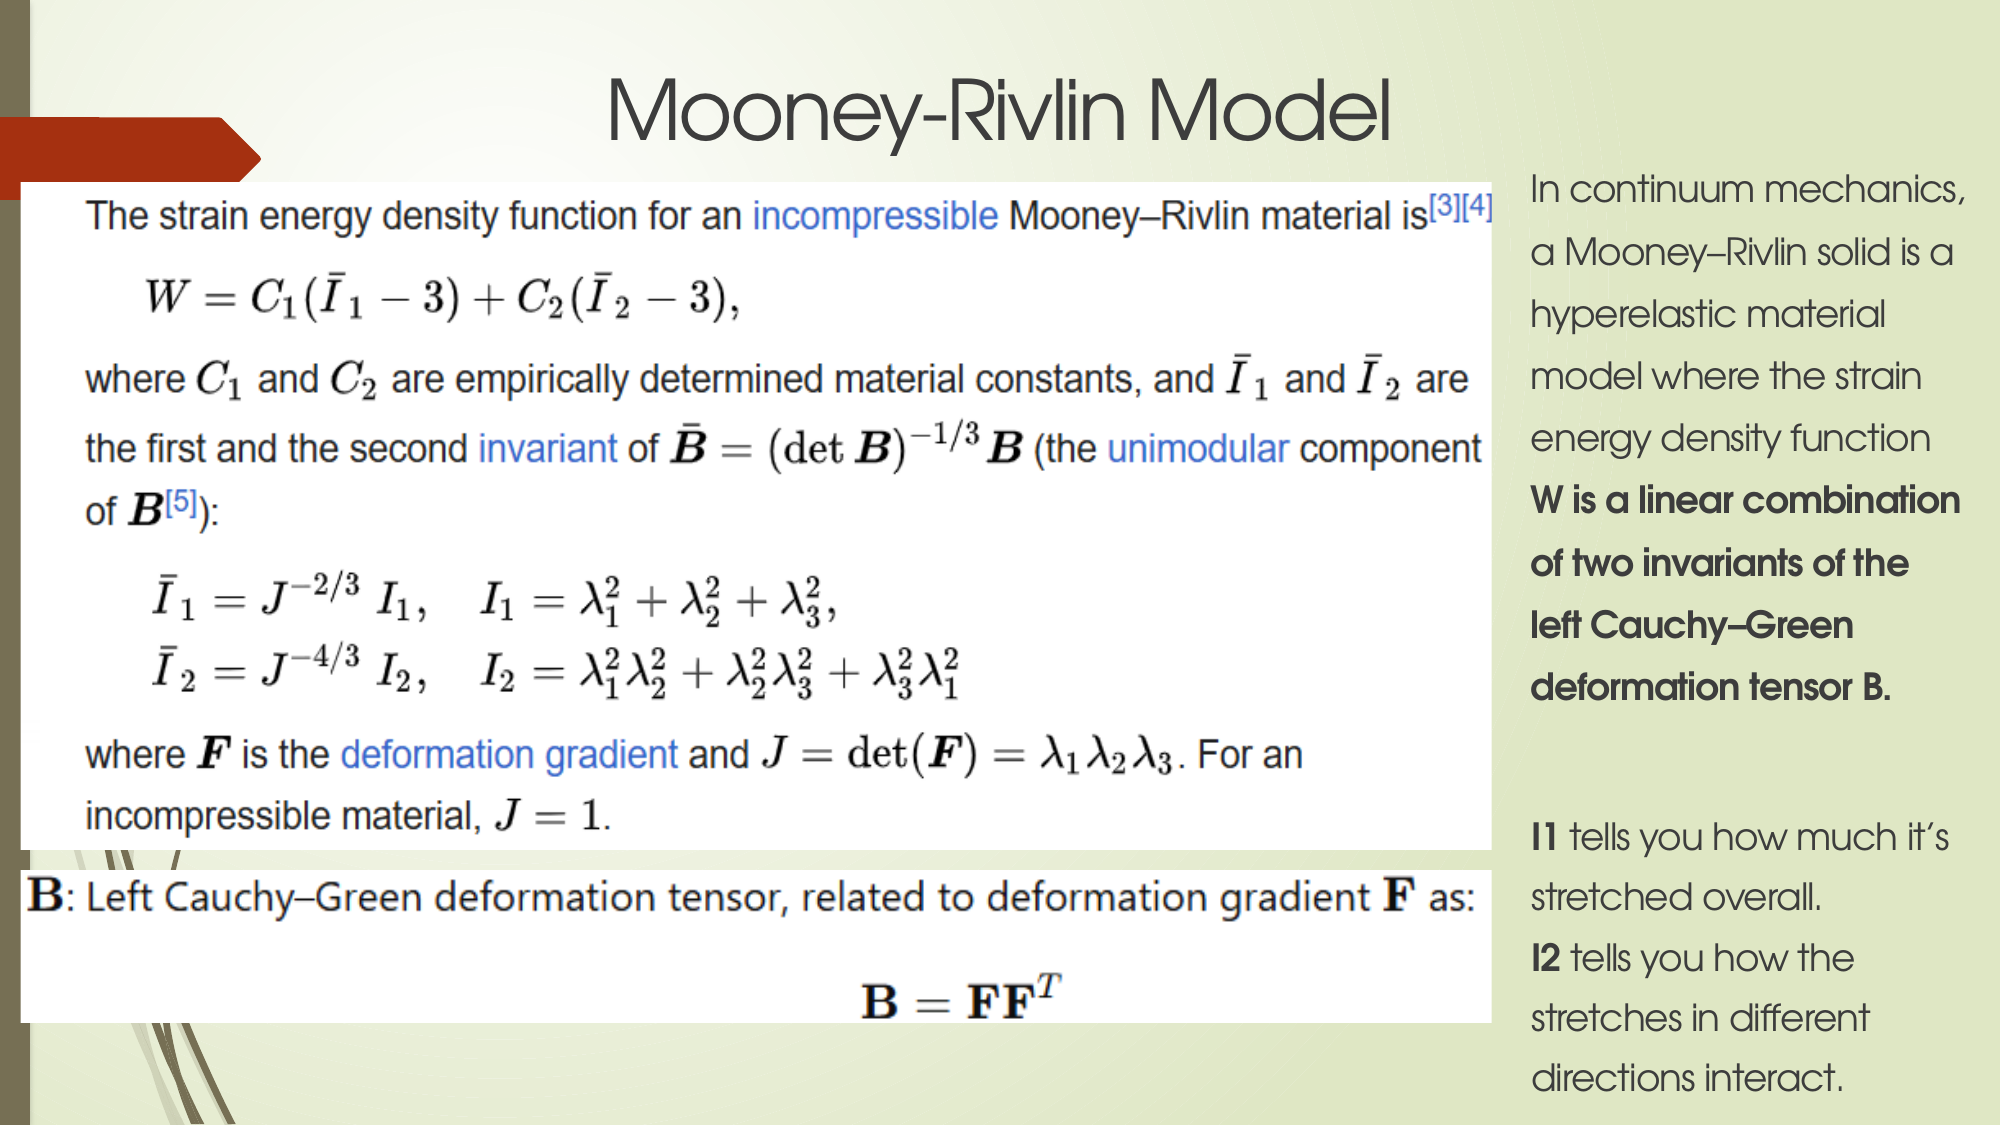

Mooney-Rivlin Model
In continuum mechanics, a Mooney–Rivlin solid is a hyperelastic material model where the strain energy density function W is a linear combination of two invariants of the left Cauchy–Green deformation tensor B.

I1​ tells you how much it’s stretched overall.
I2​ tells you how the stretches in different directions interact.